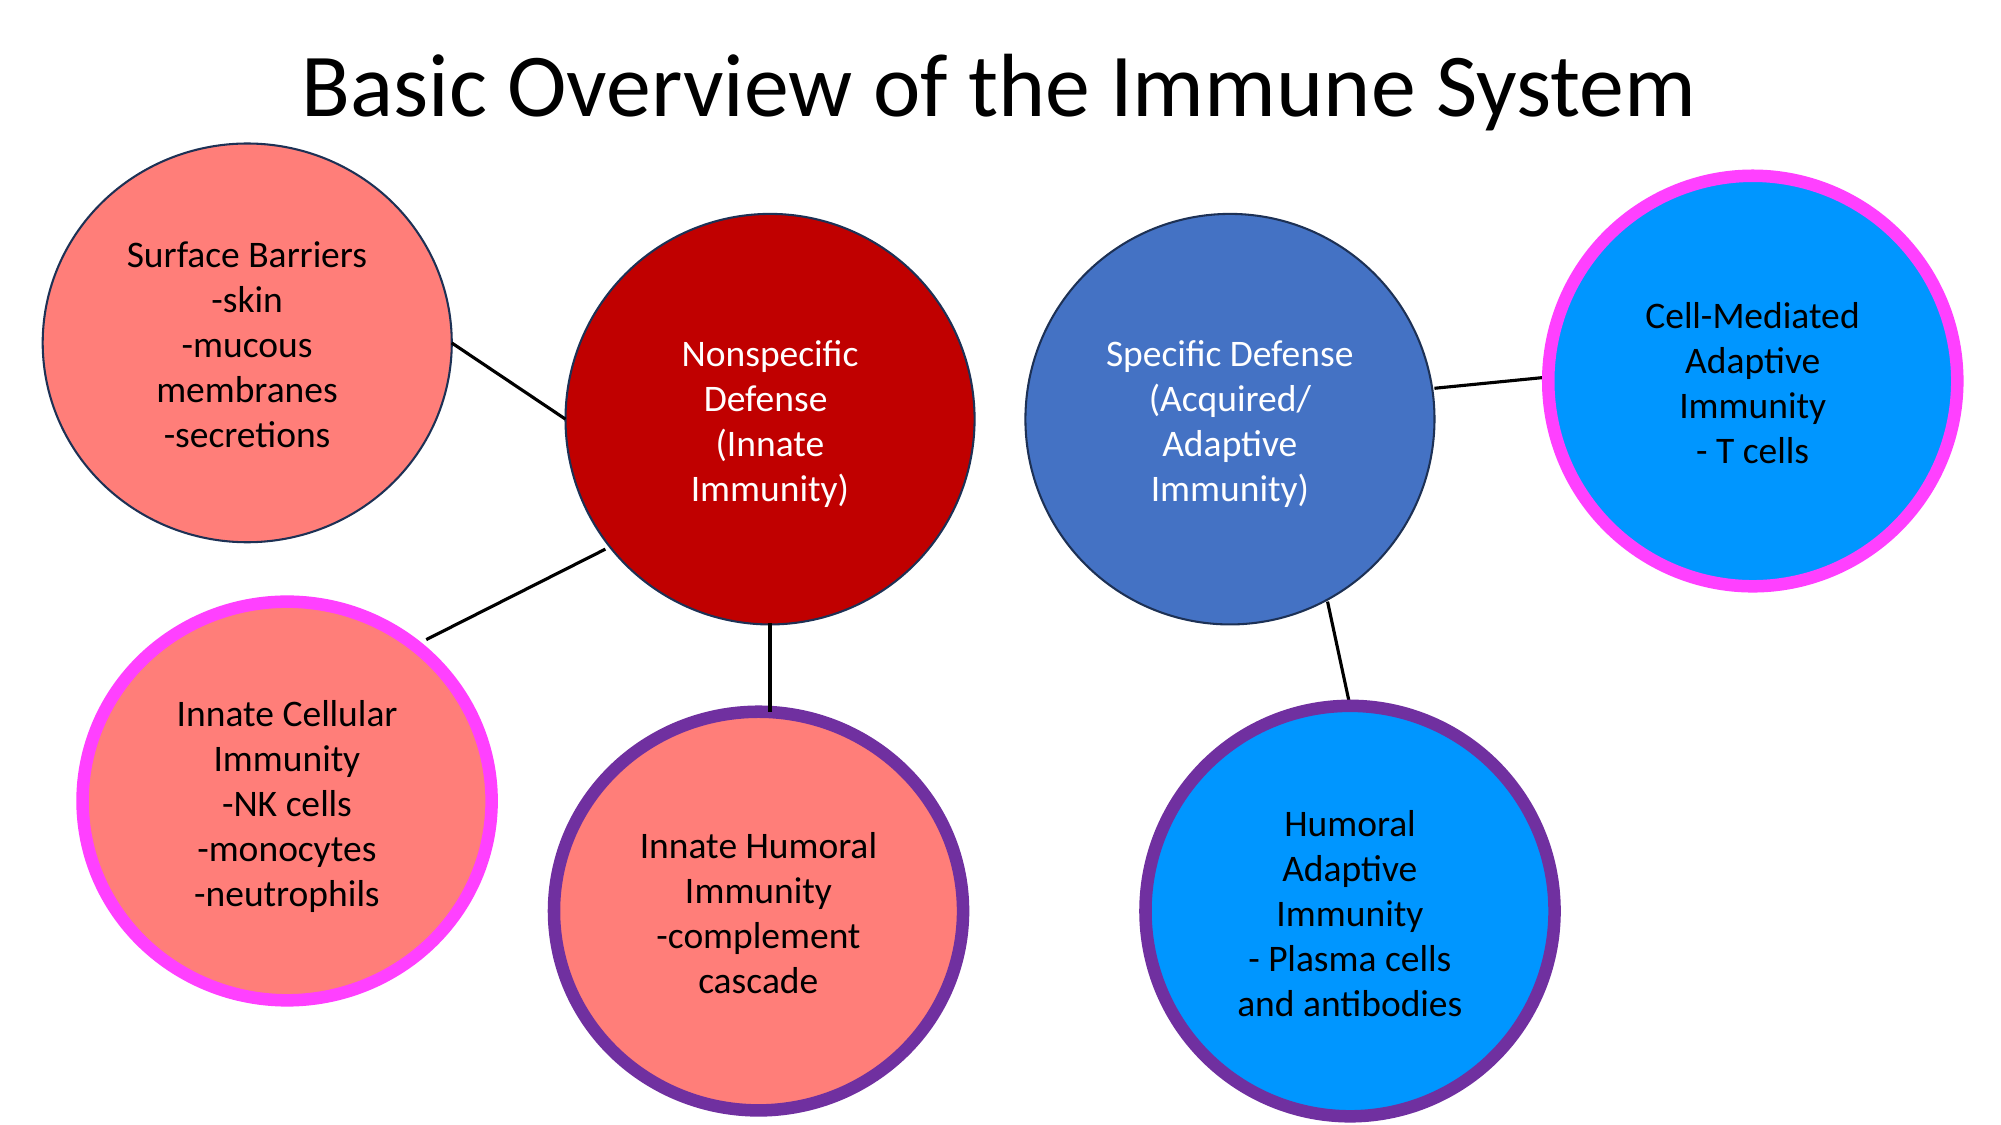

# Basic Overview of the Immune System
Surface Barriers -skin
-mucous membranes
-secretions
Cell-Mediated Adaptive Immunity
- T cells
Nonspecific Defense
(Innate Immunity)
Specific Defense (Acquired/ Adaptive Immunity)
Innate Cellular Immunity
-NK cells
-monocytes
-neutrophils
Humoral Adaptive Immunity
- Plasma cells and antibodies
Innate Humoral Immunity
-complement cascade